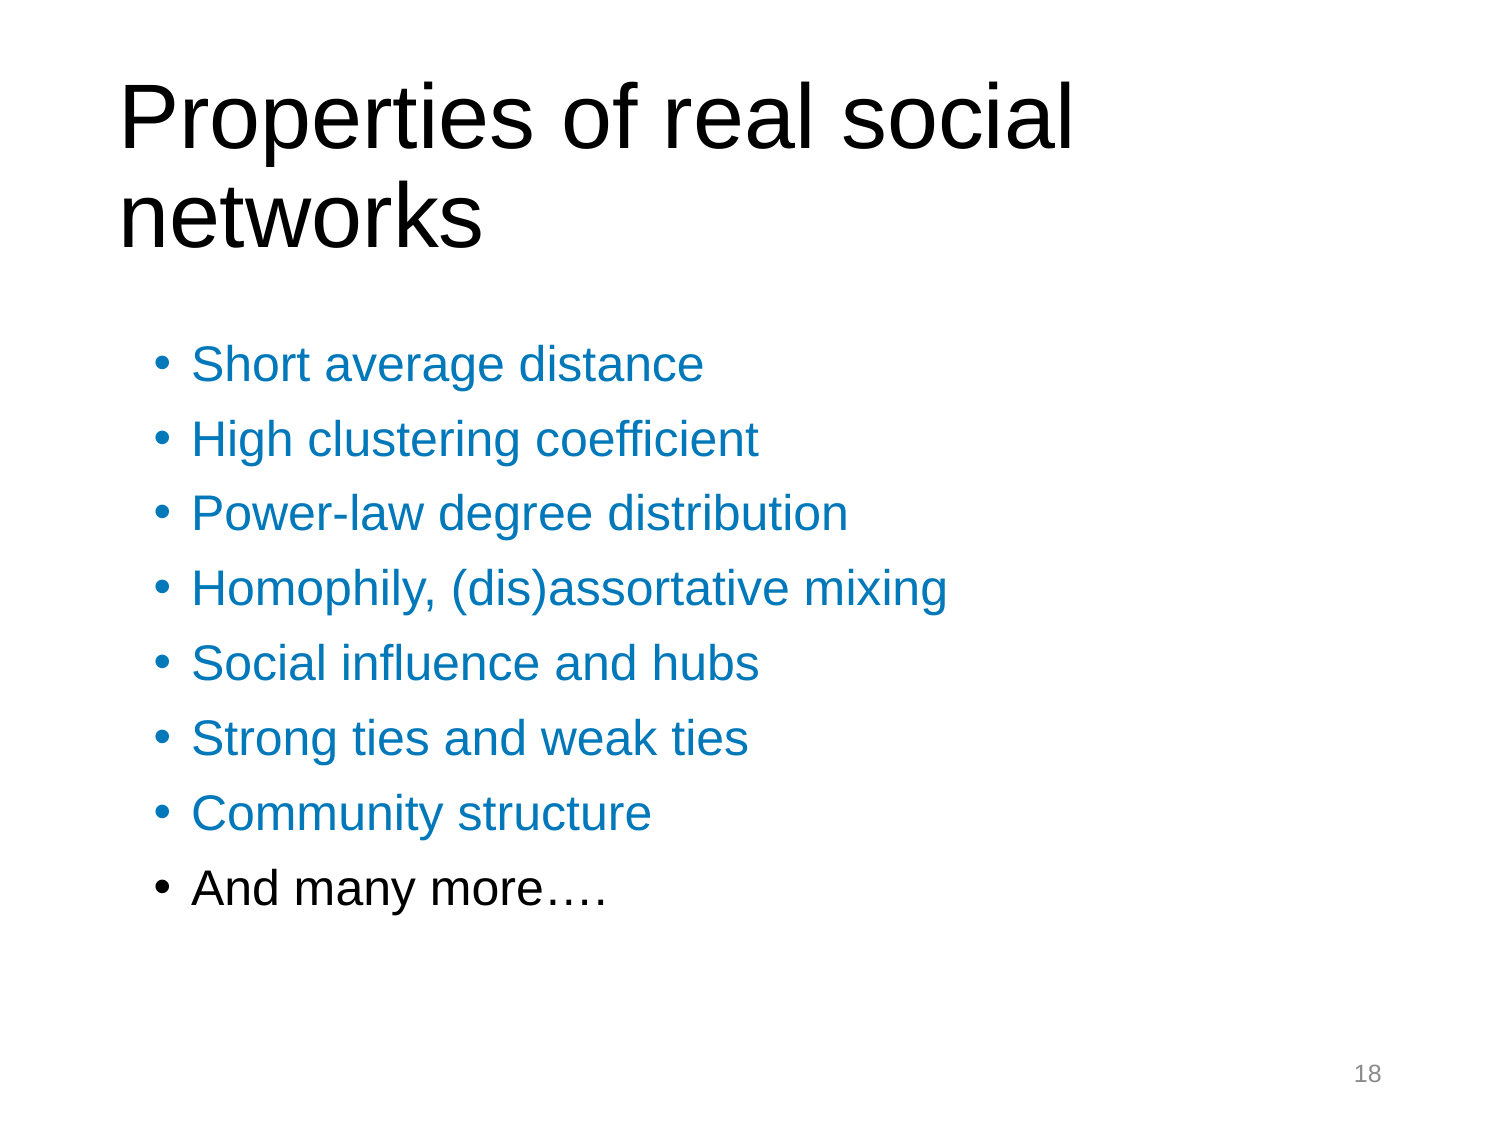

# Properties of real social networks
Short average distance
High clustering coefficient
Power-law degree distribution
Homophily, (dis)assortative mixing
Social influence and hubs
Strong ties and weak ties
Community structure
And many more….

18